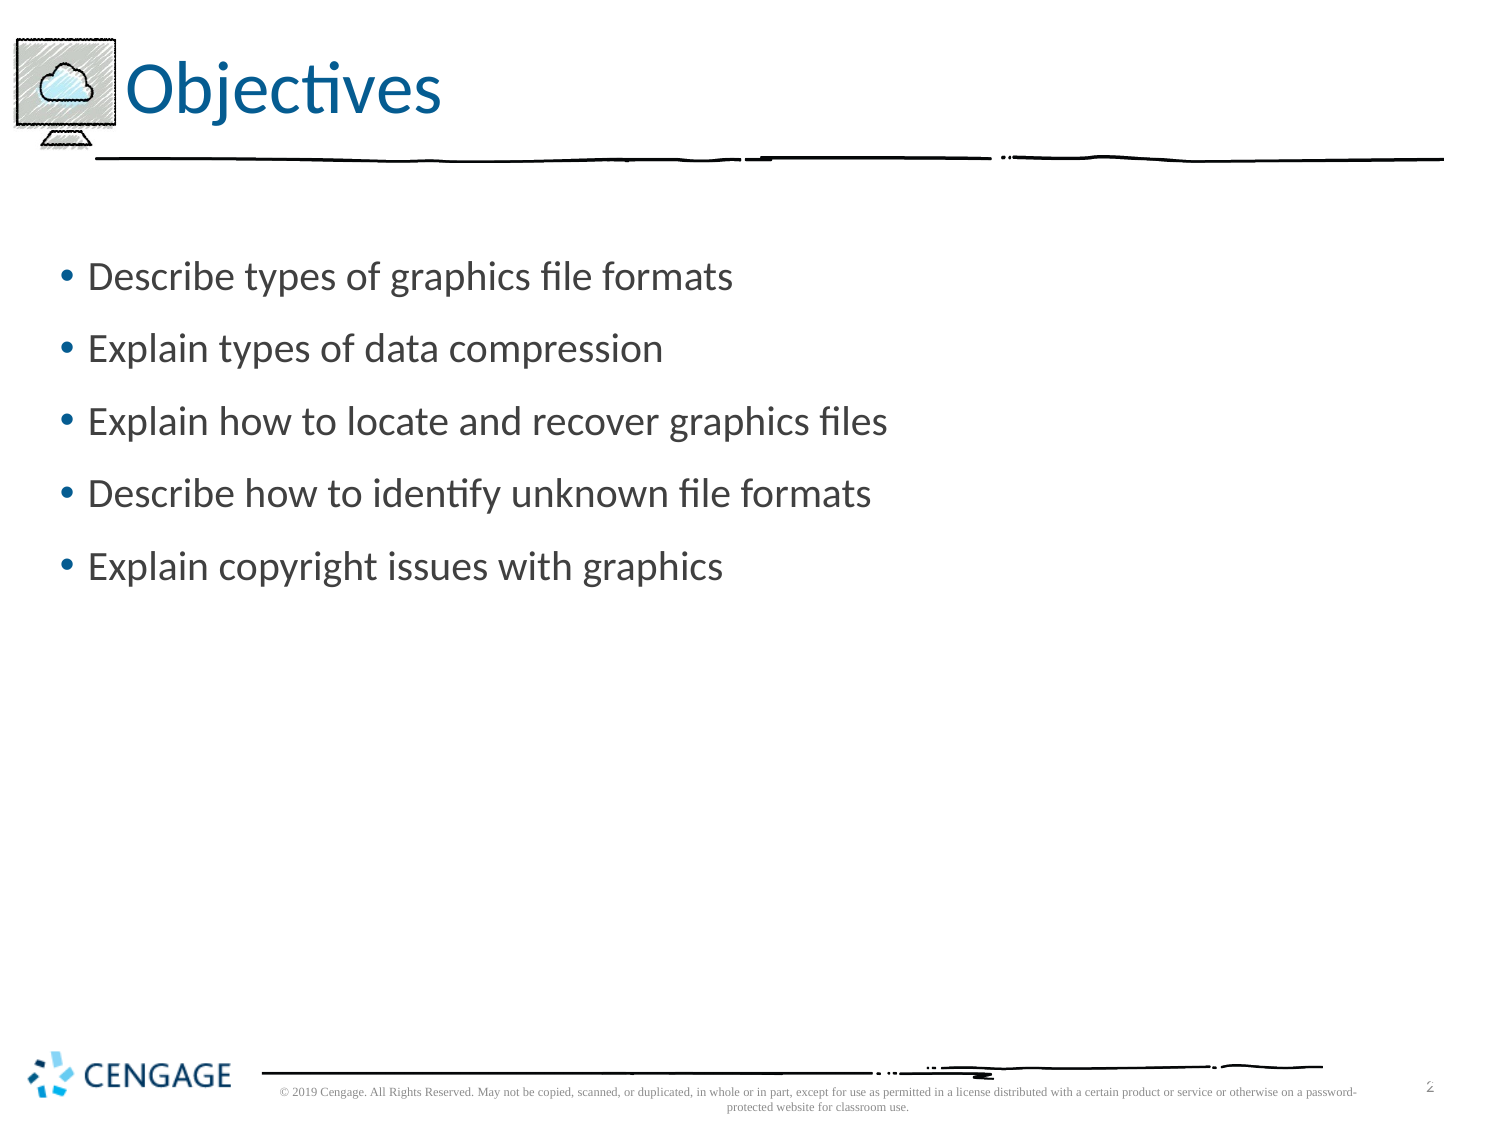

# Objectives
Describe types of graphics file formats
Explain types of data compression
Explain how to locate and recover graphics files
Describe how to identify unknown file formats
Explain copyright issues with graphics
2
© 2019 Cengage. All Rights Reserved. May not be copied, scanned, or duplicated, in whole or in part, except for use as permitted in a license distributed with a certain product or service or otherwise on a password-protected website for classroom use.